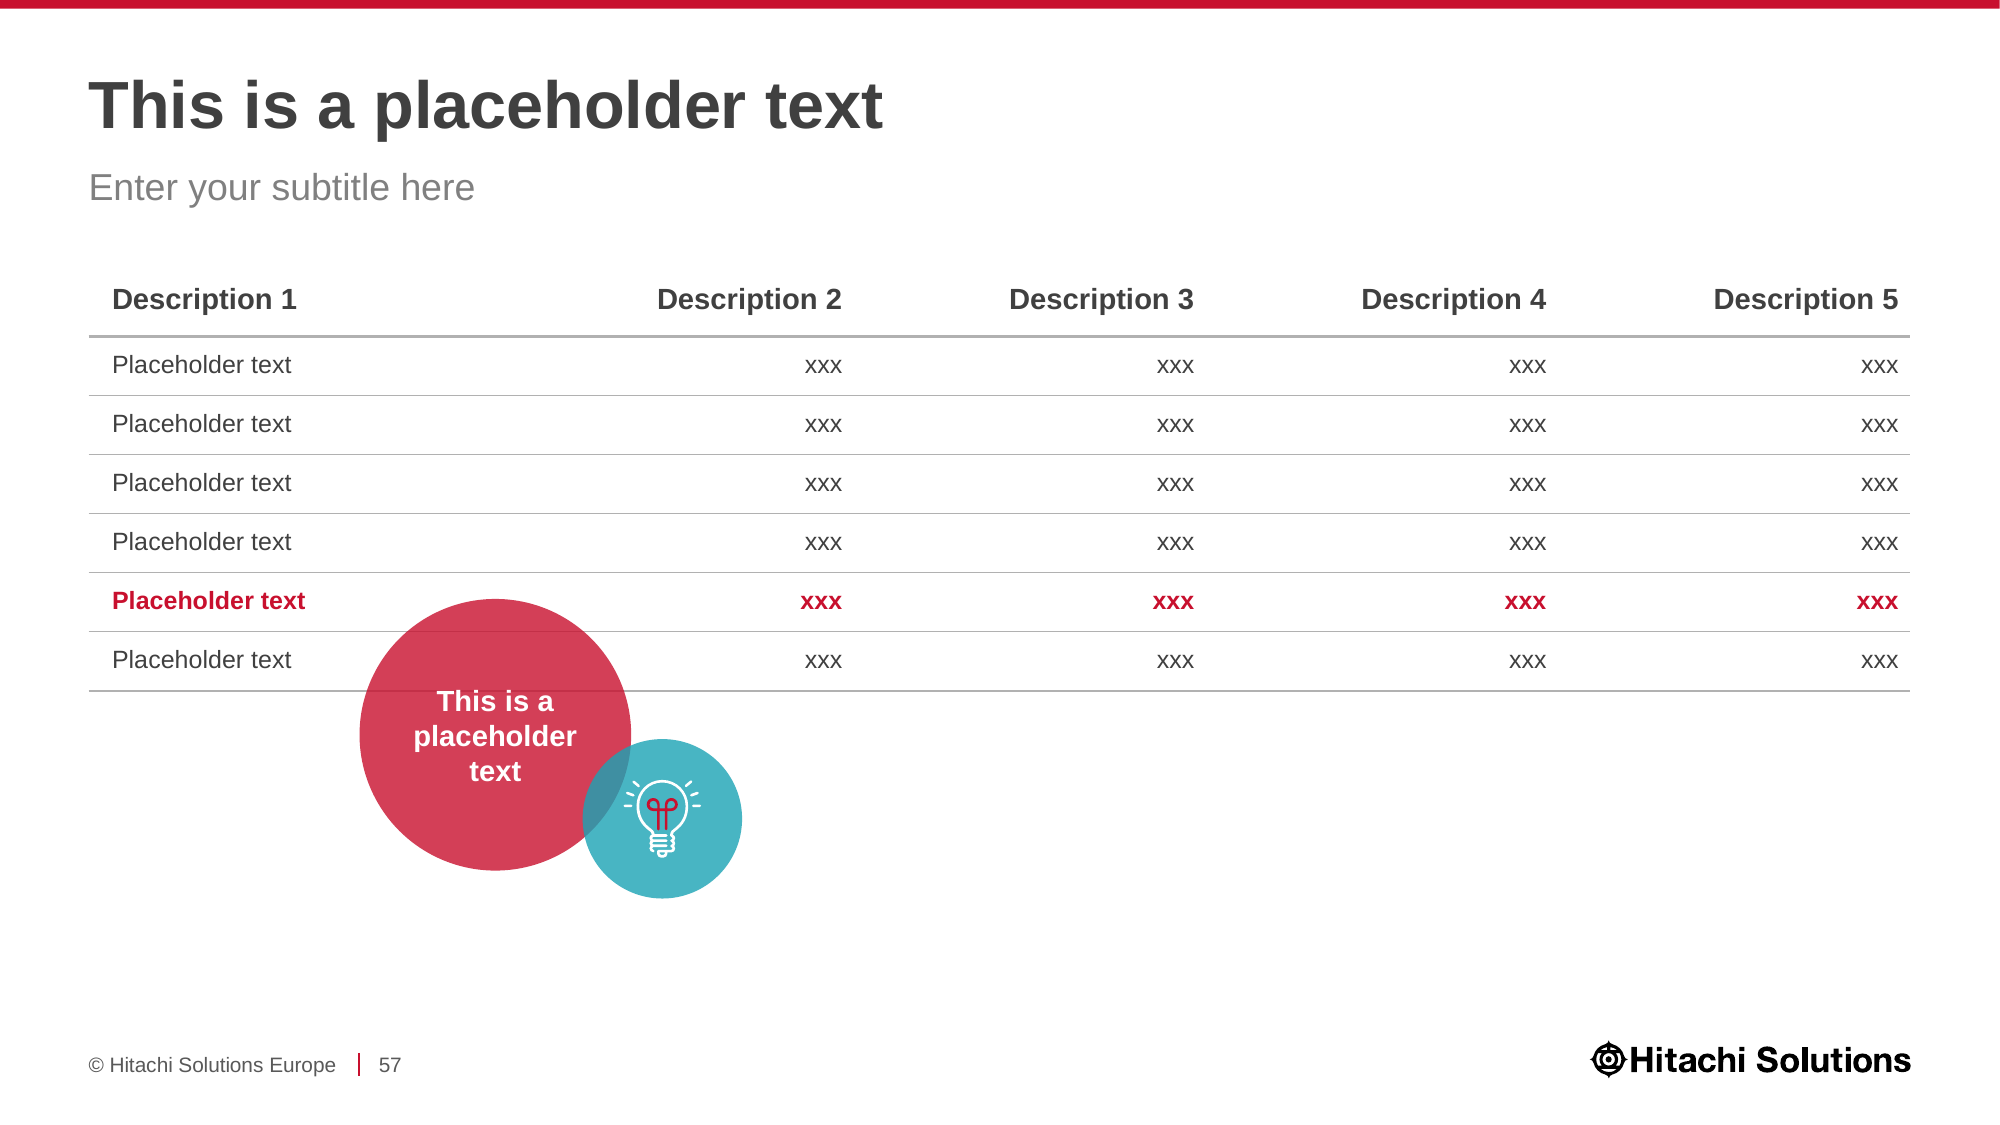

# This is a placeholder text
Enter your subtitle here

| Description 1 | Description 2 | Description 3 | Description 4 | Description 5 |
| --- | --- | --- | --- | --- |
| Placeholder text | xxx | xxx | xxx | xxx |
| Placeholder text | xxx | xxx | xxx | xxx |
| Placeholder text | xxx | xxx | xxx | xxx |
| Placeholder text | xxx | xxx | xxx | xxx |
| Placeholder text | xxx | xxx | xxx | xxx |
| Placeholder text | xxx | xxx | xxx | xxx |
This is a placeholder text

© Hitachi Solutions Europe
57